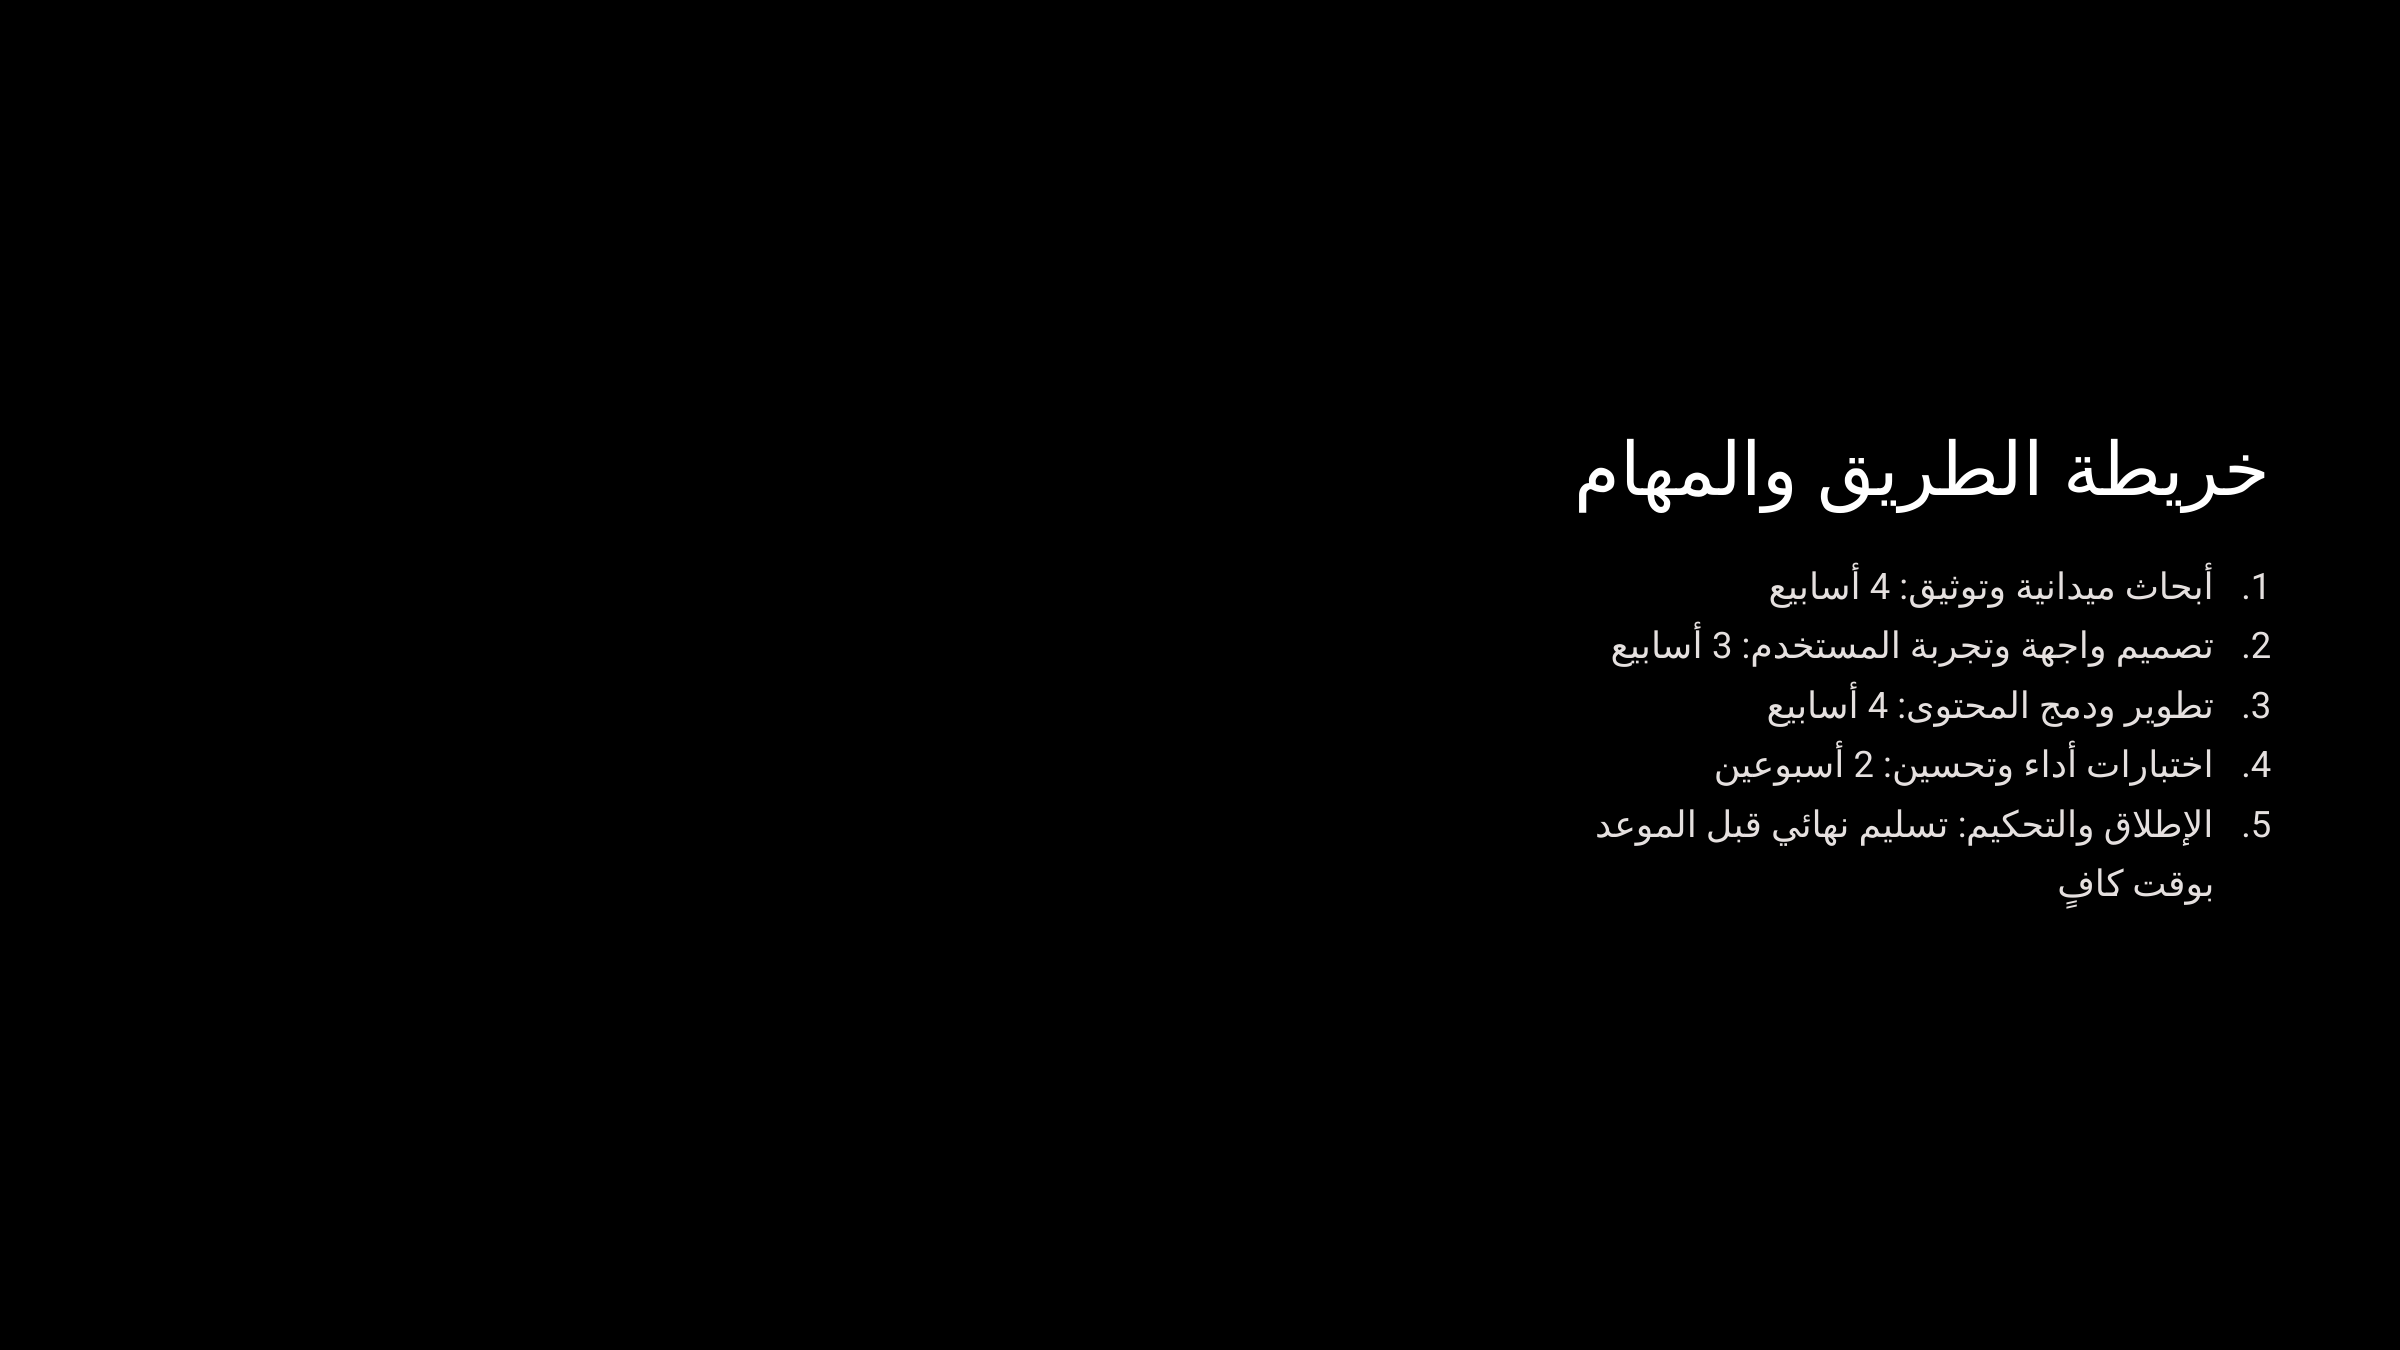

خريطة الطريق والمهام
أبحاث ميدانية وتوثيق: 4 أسابيع
تصميم واجهة وتجربة المستخدم: 3 أسابيع
تطوير ودمج المحتوى: 4 أسابيع
اختبارات أداء وتحسين: 2 أسبوعين
الإطلاق والتحكيم: تسليم نهائي قبل الموعد بوقت كافٍ